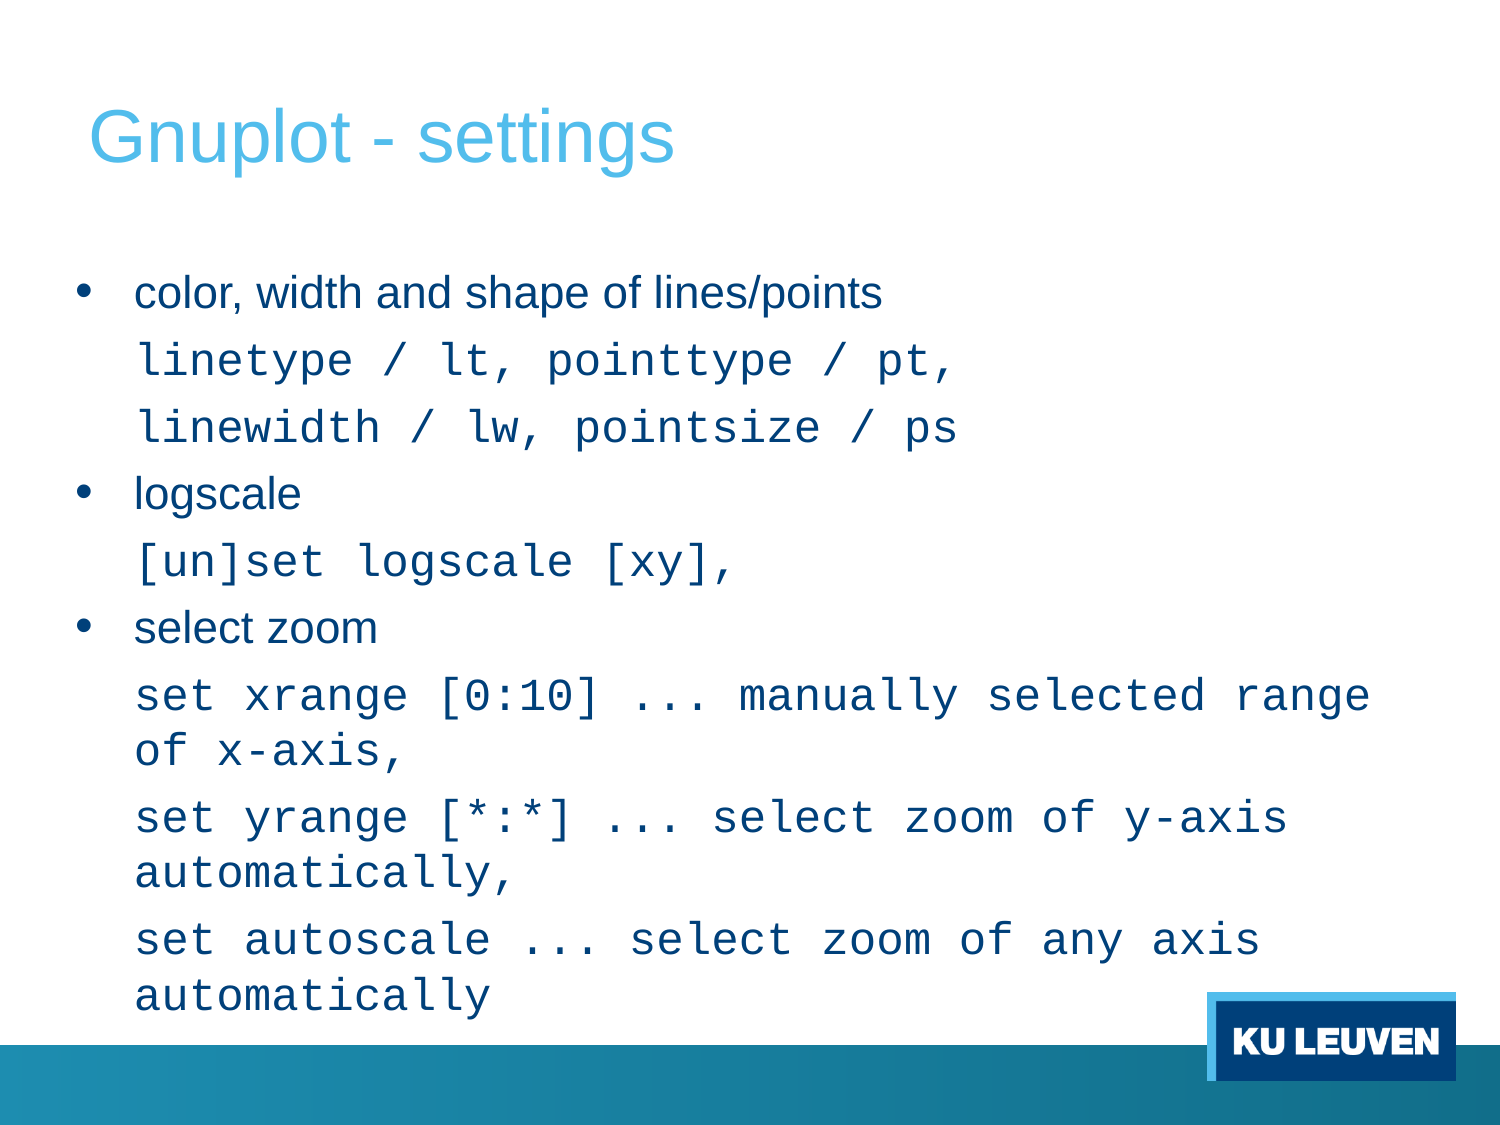

# Gnuplot - settings
color, width and shape of lines/points
linetype / lt, pointtype / pt,
linewidth / lw, pointsize / ps
logscale
[un]set logscale [xy],
select zoom
set xrange [0:10] ... manually selected range of x-axis,
set yrange [*:*] ... select zoom of y-axis automatically,
set autoscale ... select zoom of any axis automatically